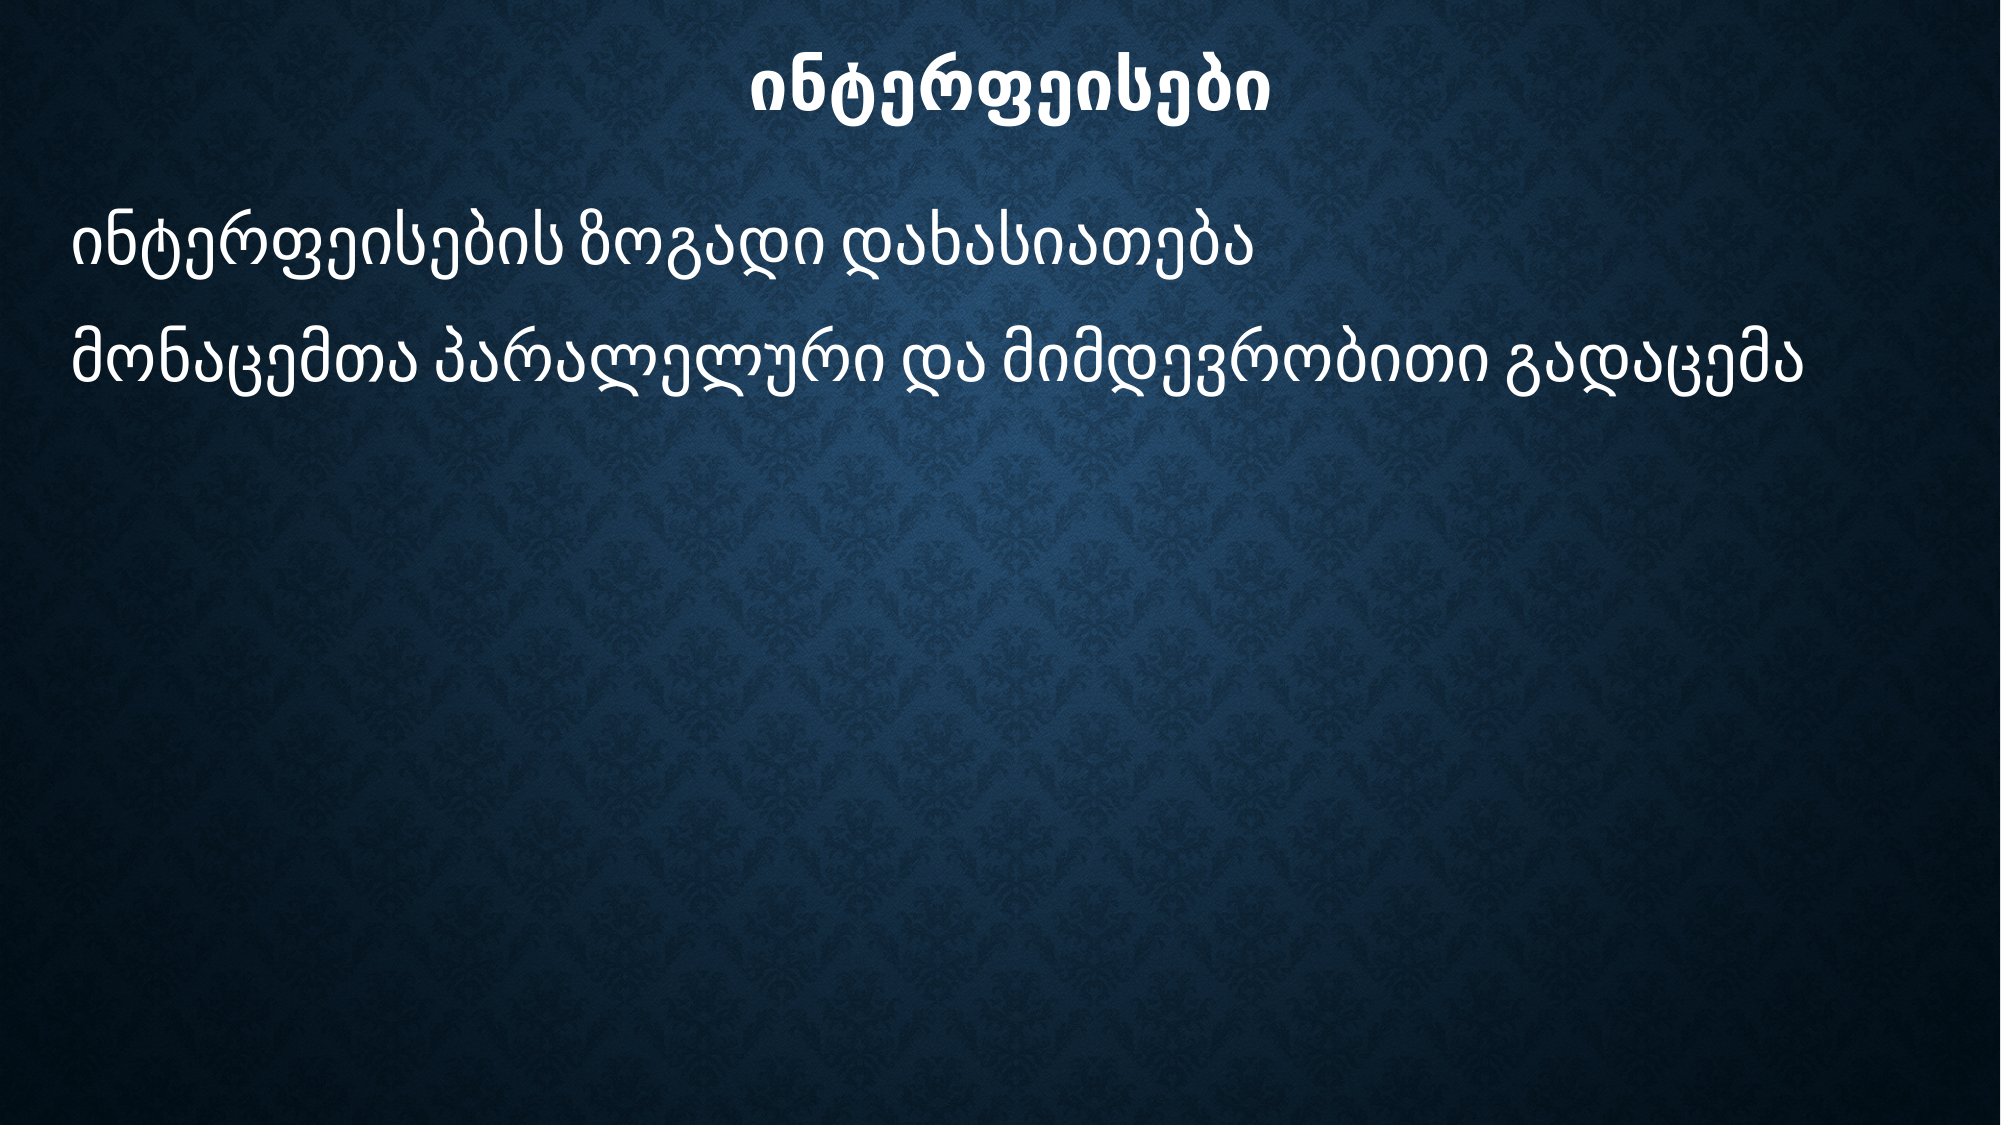

# ინტერფეისები
ინტერფეისების ზოგადი დახასიათება
მონაცემთა პარალელური და მიმდევრობითი გადაცემა